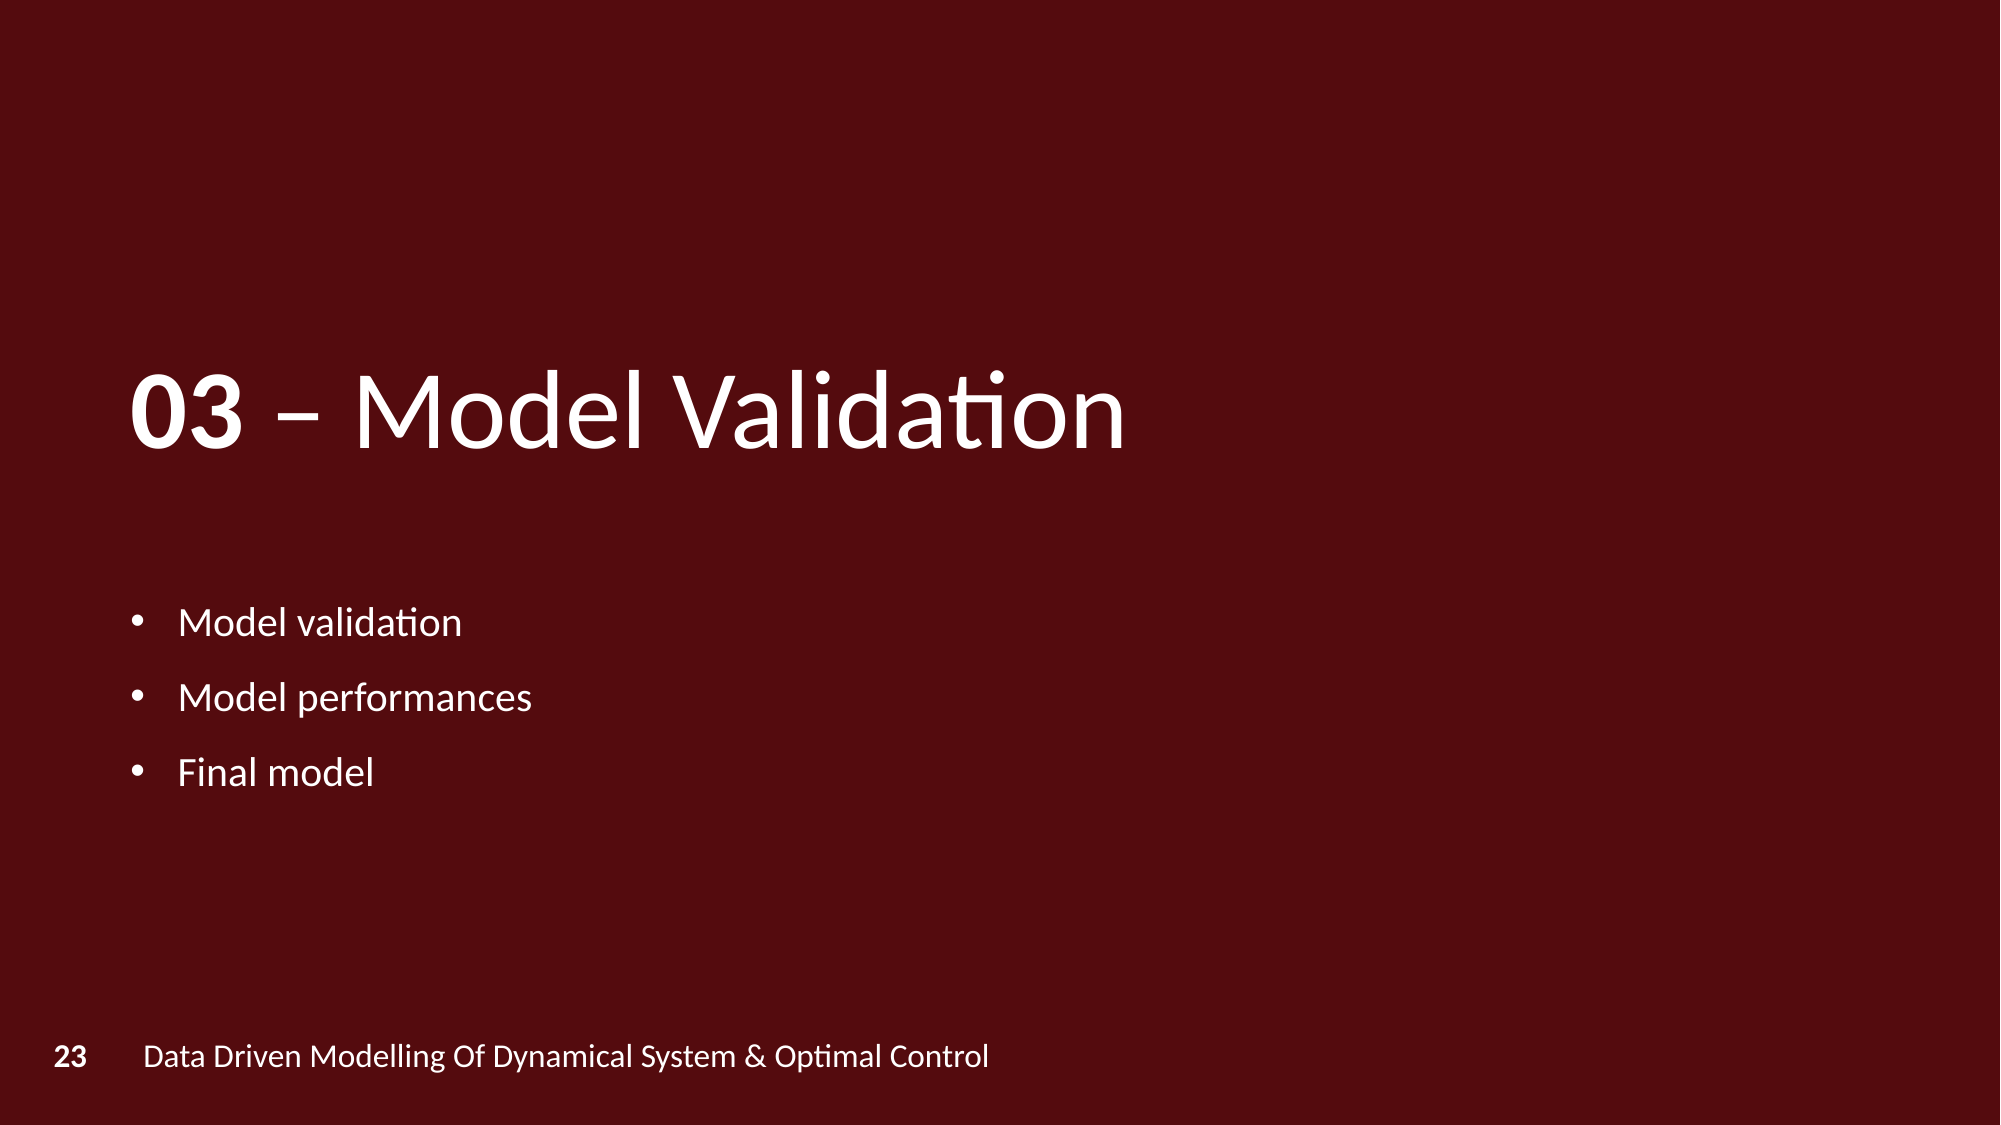

03 – Model Validation
Model validation
Model performances
Final model